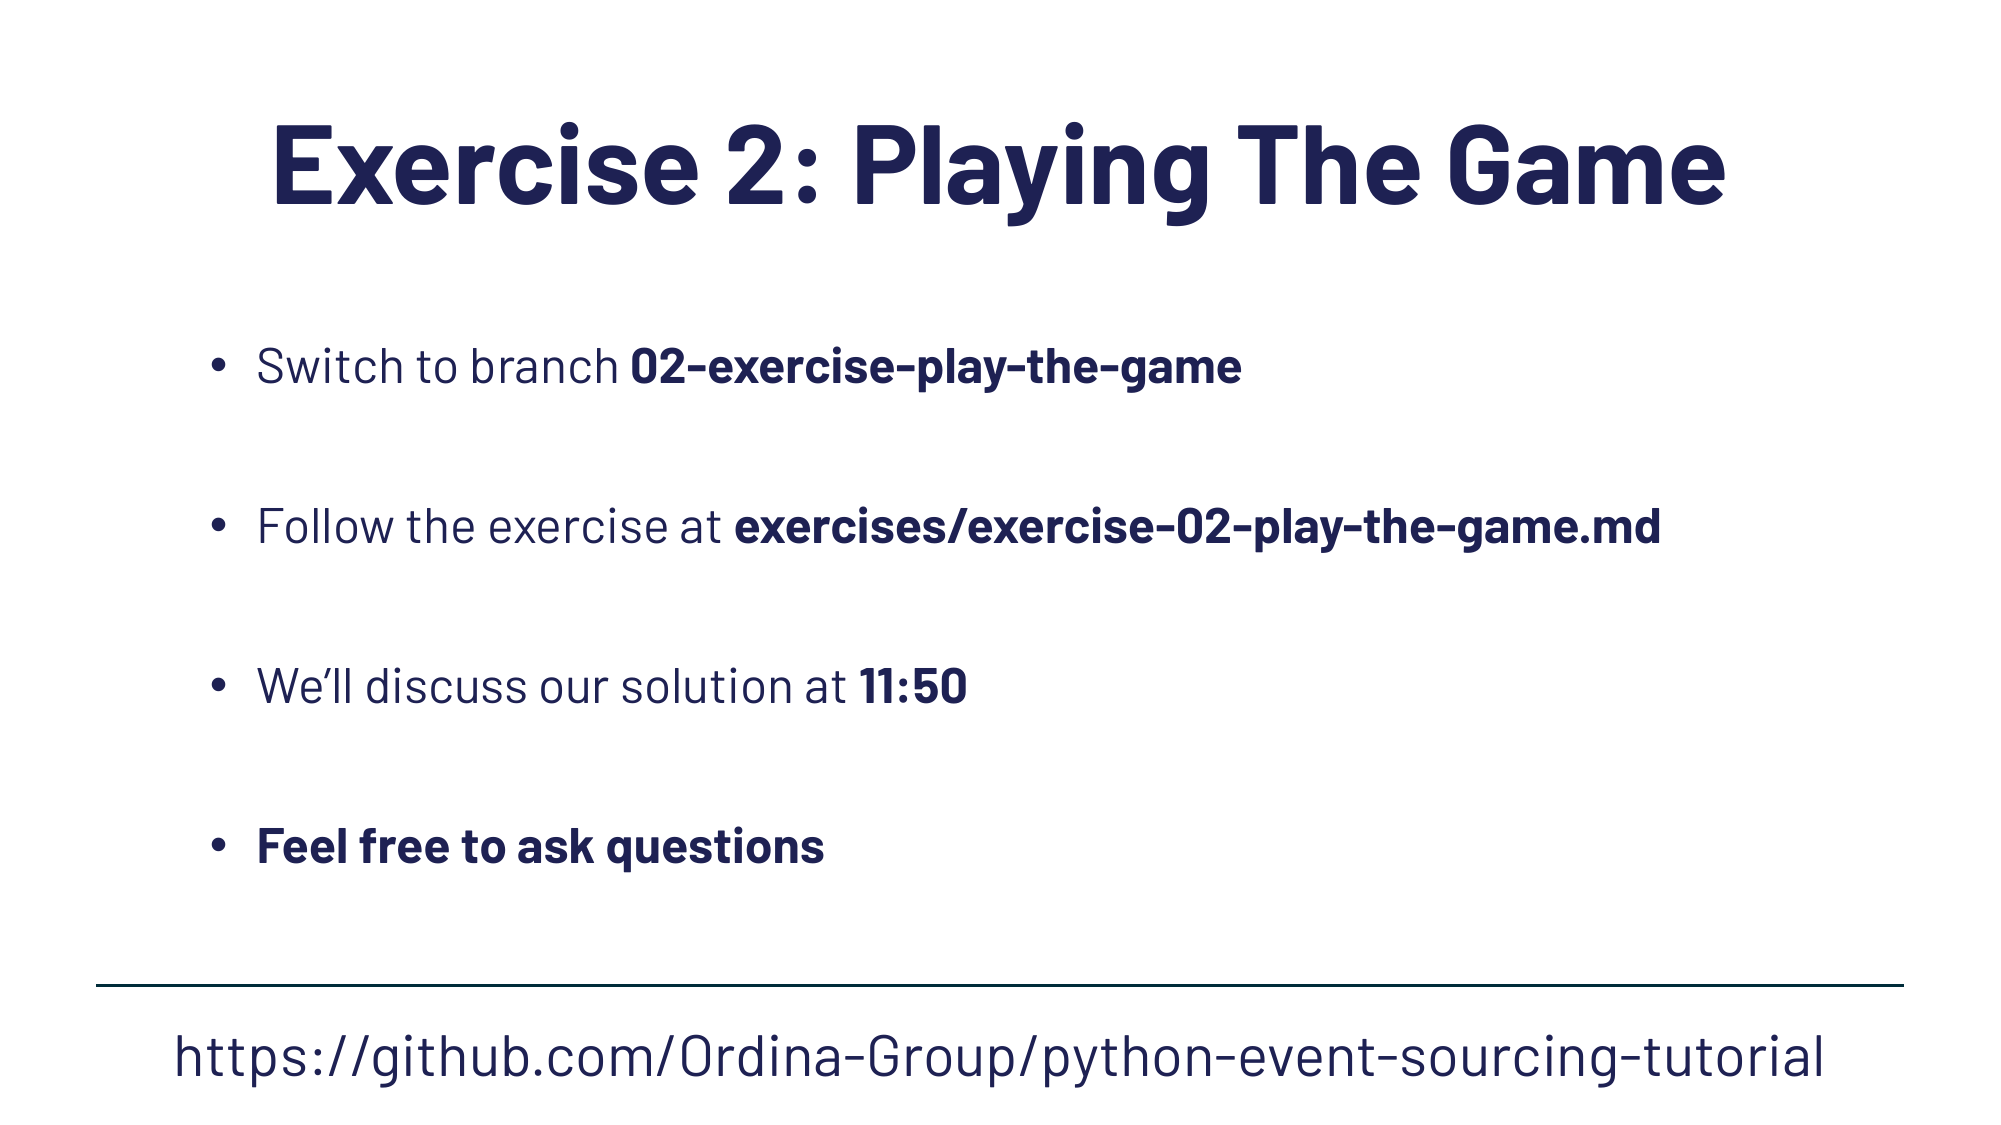

Exercise 2: Playing The Game
Switch to branch 02-exercise-play-the-game
Follow the exercise at exercises/exercise-02-play-the-game.md
We’ll discuss our solution at 11:50
Feel free to ask questions

https://github.com/Ordina-Group/python-event-sourcing-tutorial